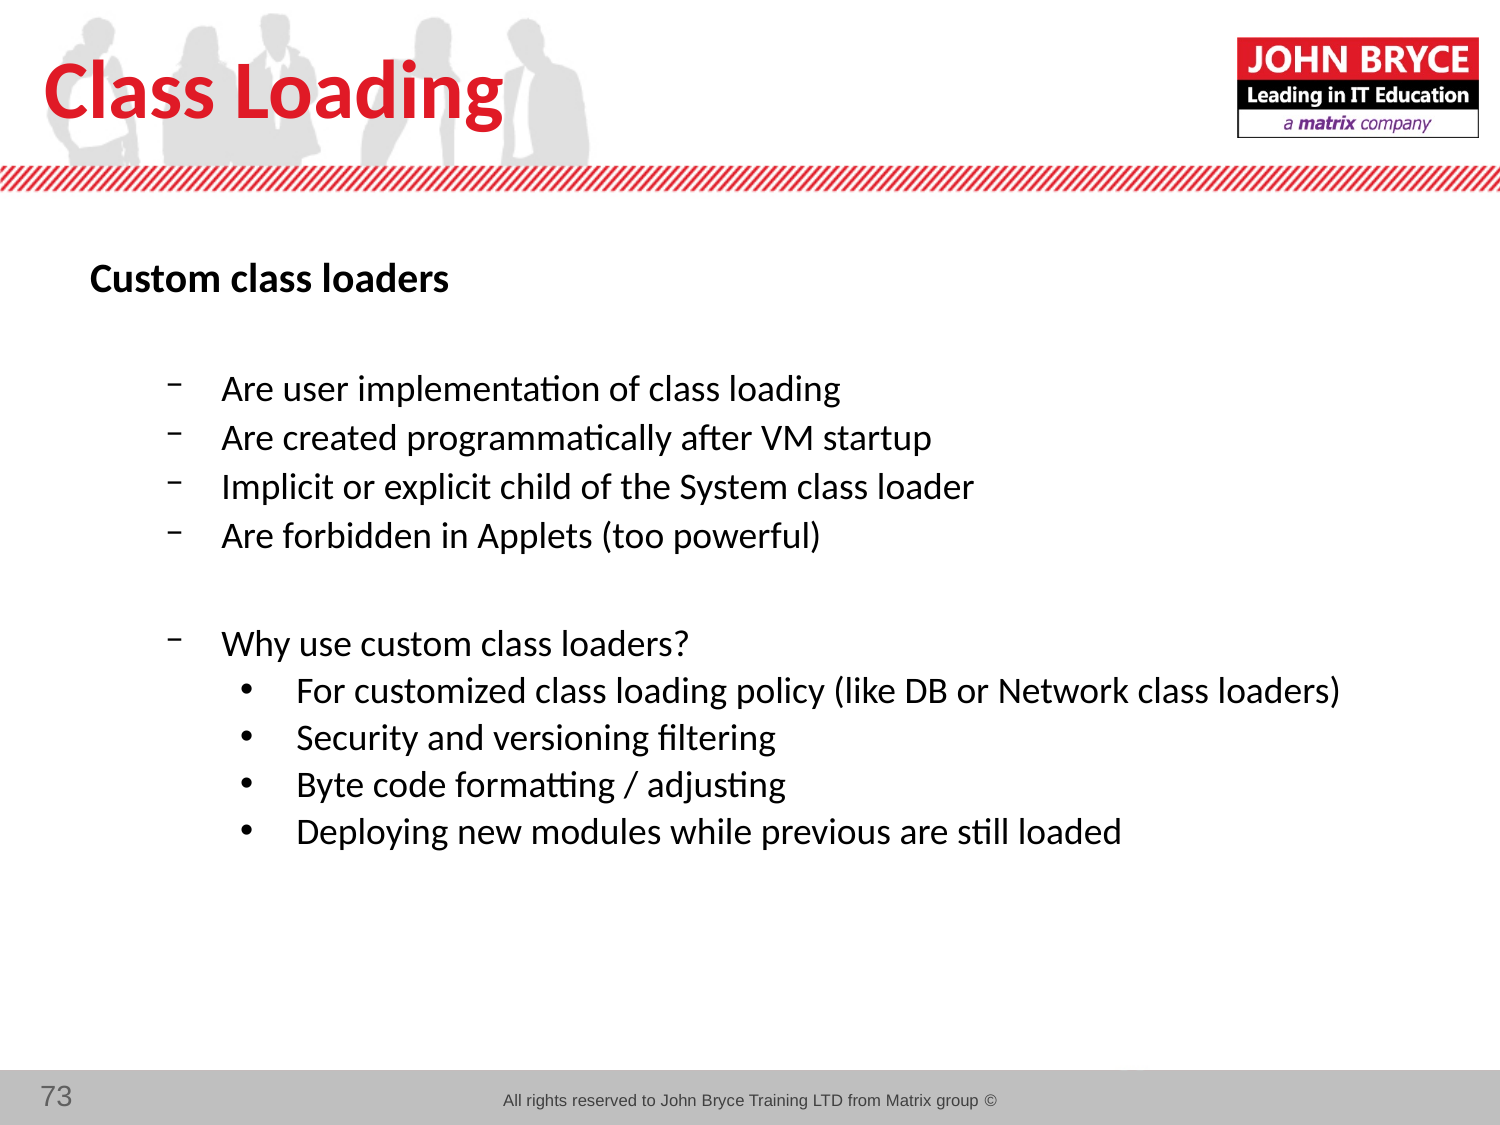

# Class Loading
Custom class loaders

Are user implementation of class loading
Are created programmatically after VM startup
Implicit or explicit child of the System class loader
Are forbidden in Applets (too powerful)

Why use custom class loaders?
For customized class loading policy (like DB or Network class loaders)
Security and versioning filtering
Byte code formatting / adjusting
Deploying new modules while previous are still loaded